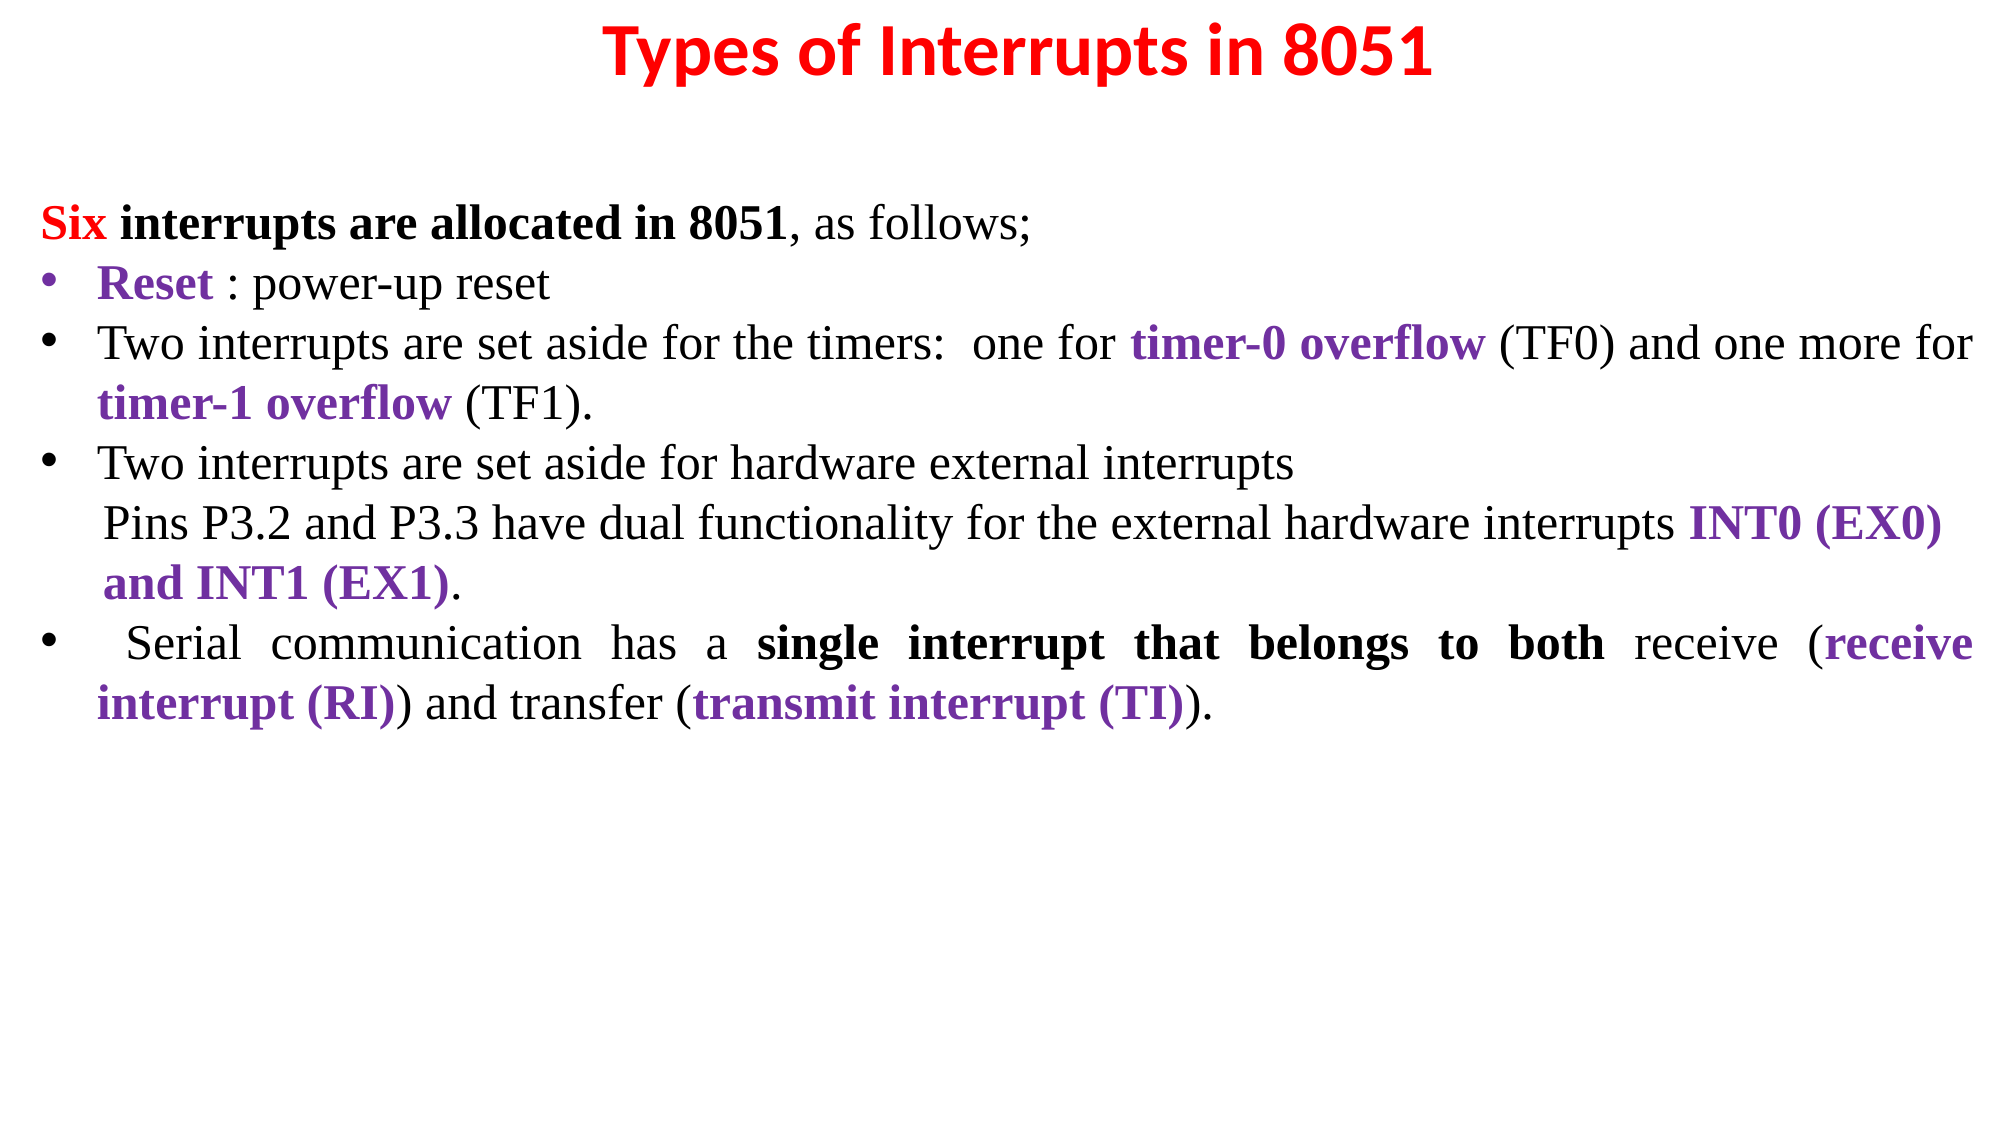

# Types of Interrupts in 8051
Six interrupts are allocated in 8051, as follows;
Reset : power-up reset
Two interrupts are set aside for the timers:  one for timer-0 overflow (TF0) and one more for timer-1 overflow (TF1).
Two interrupts are set aside for hardware external interrupts
     Pins P3.2 and P3.3 have dual functionality for the external hardware interrupts INT0 (EX0)
     and INT1 (EX1).
 Serial communication has a single interrupt that belongs to both receive (receive interrupt (RI)) and transfer (transmit interrupt (TI)).